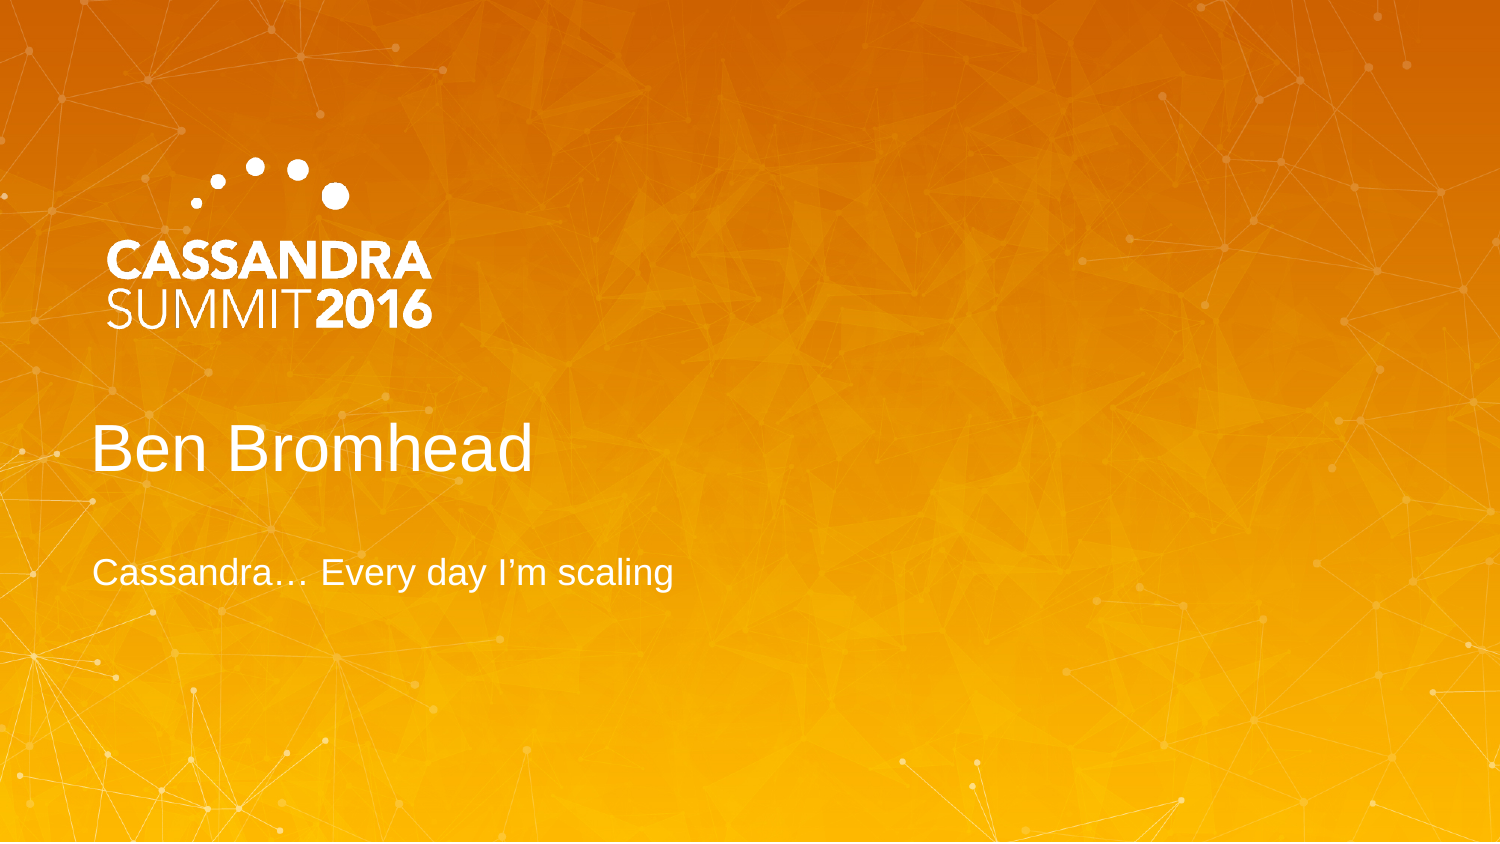

# Ben Bromhead
Cassandra… Every day I’m scaling